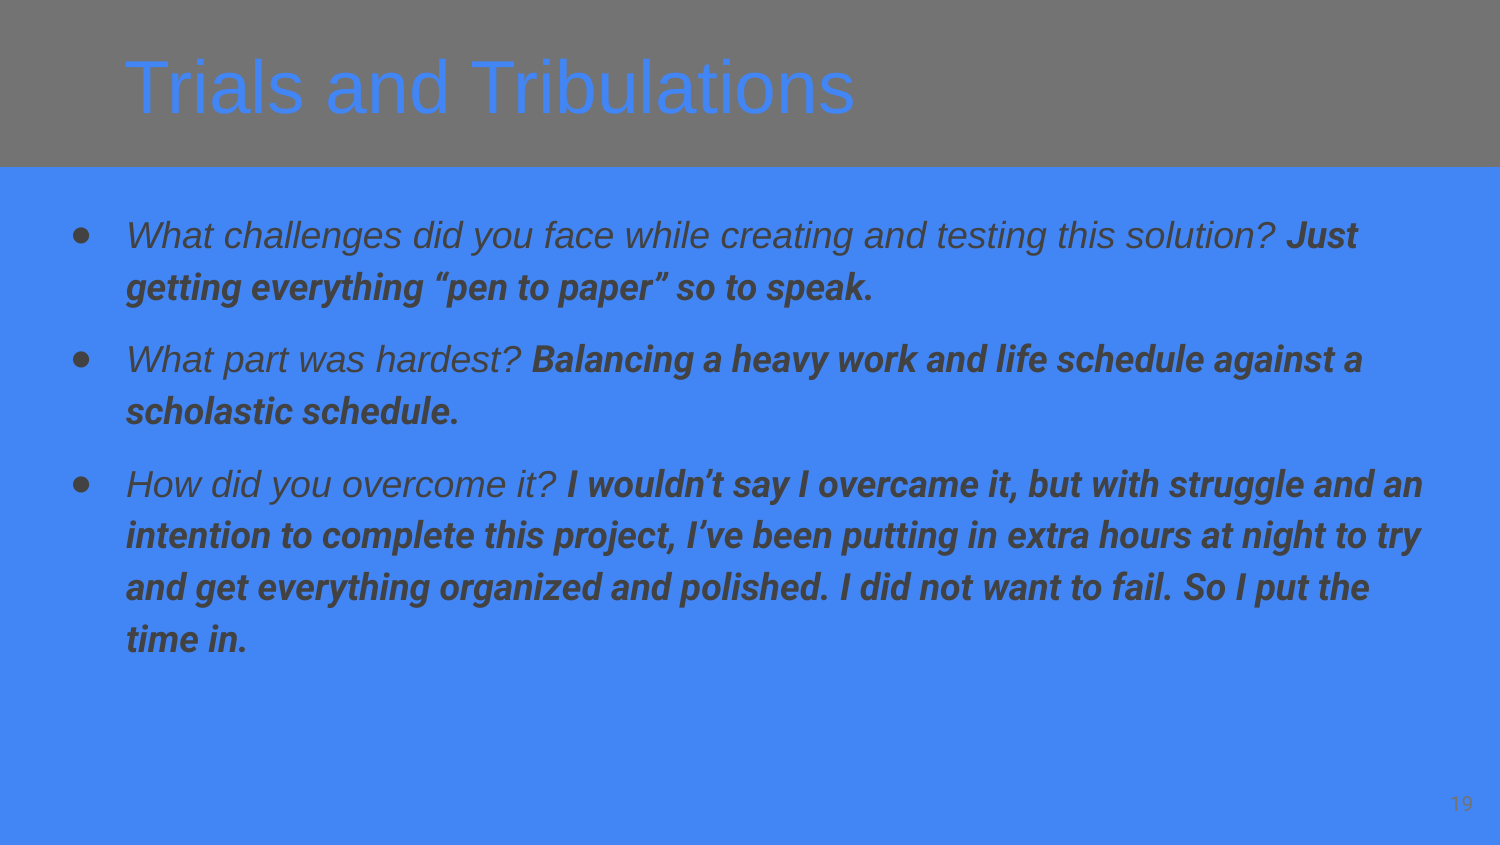

Trials and Tribulations
What challenges did you face while creating and testing this solution? Just getting everything “pen to paper” so to speak.
What part was hardest? Balancing a heavy work and life schedule against a scholastic schedule.
How did you overcome it? I wouldn’t say I overcame it, but with struggle and an intention to complete this project, I’ve been putting in extra hours at night to try and get everything organized and polished. I did not want to fail. So I put the time in.
19